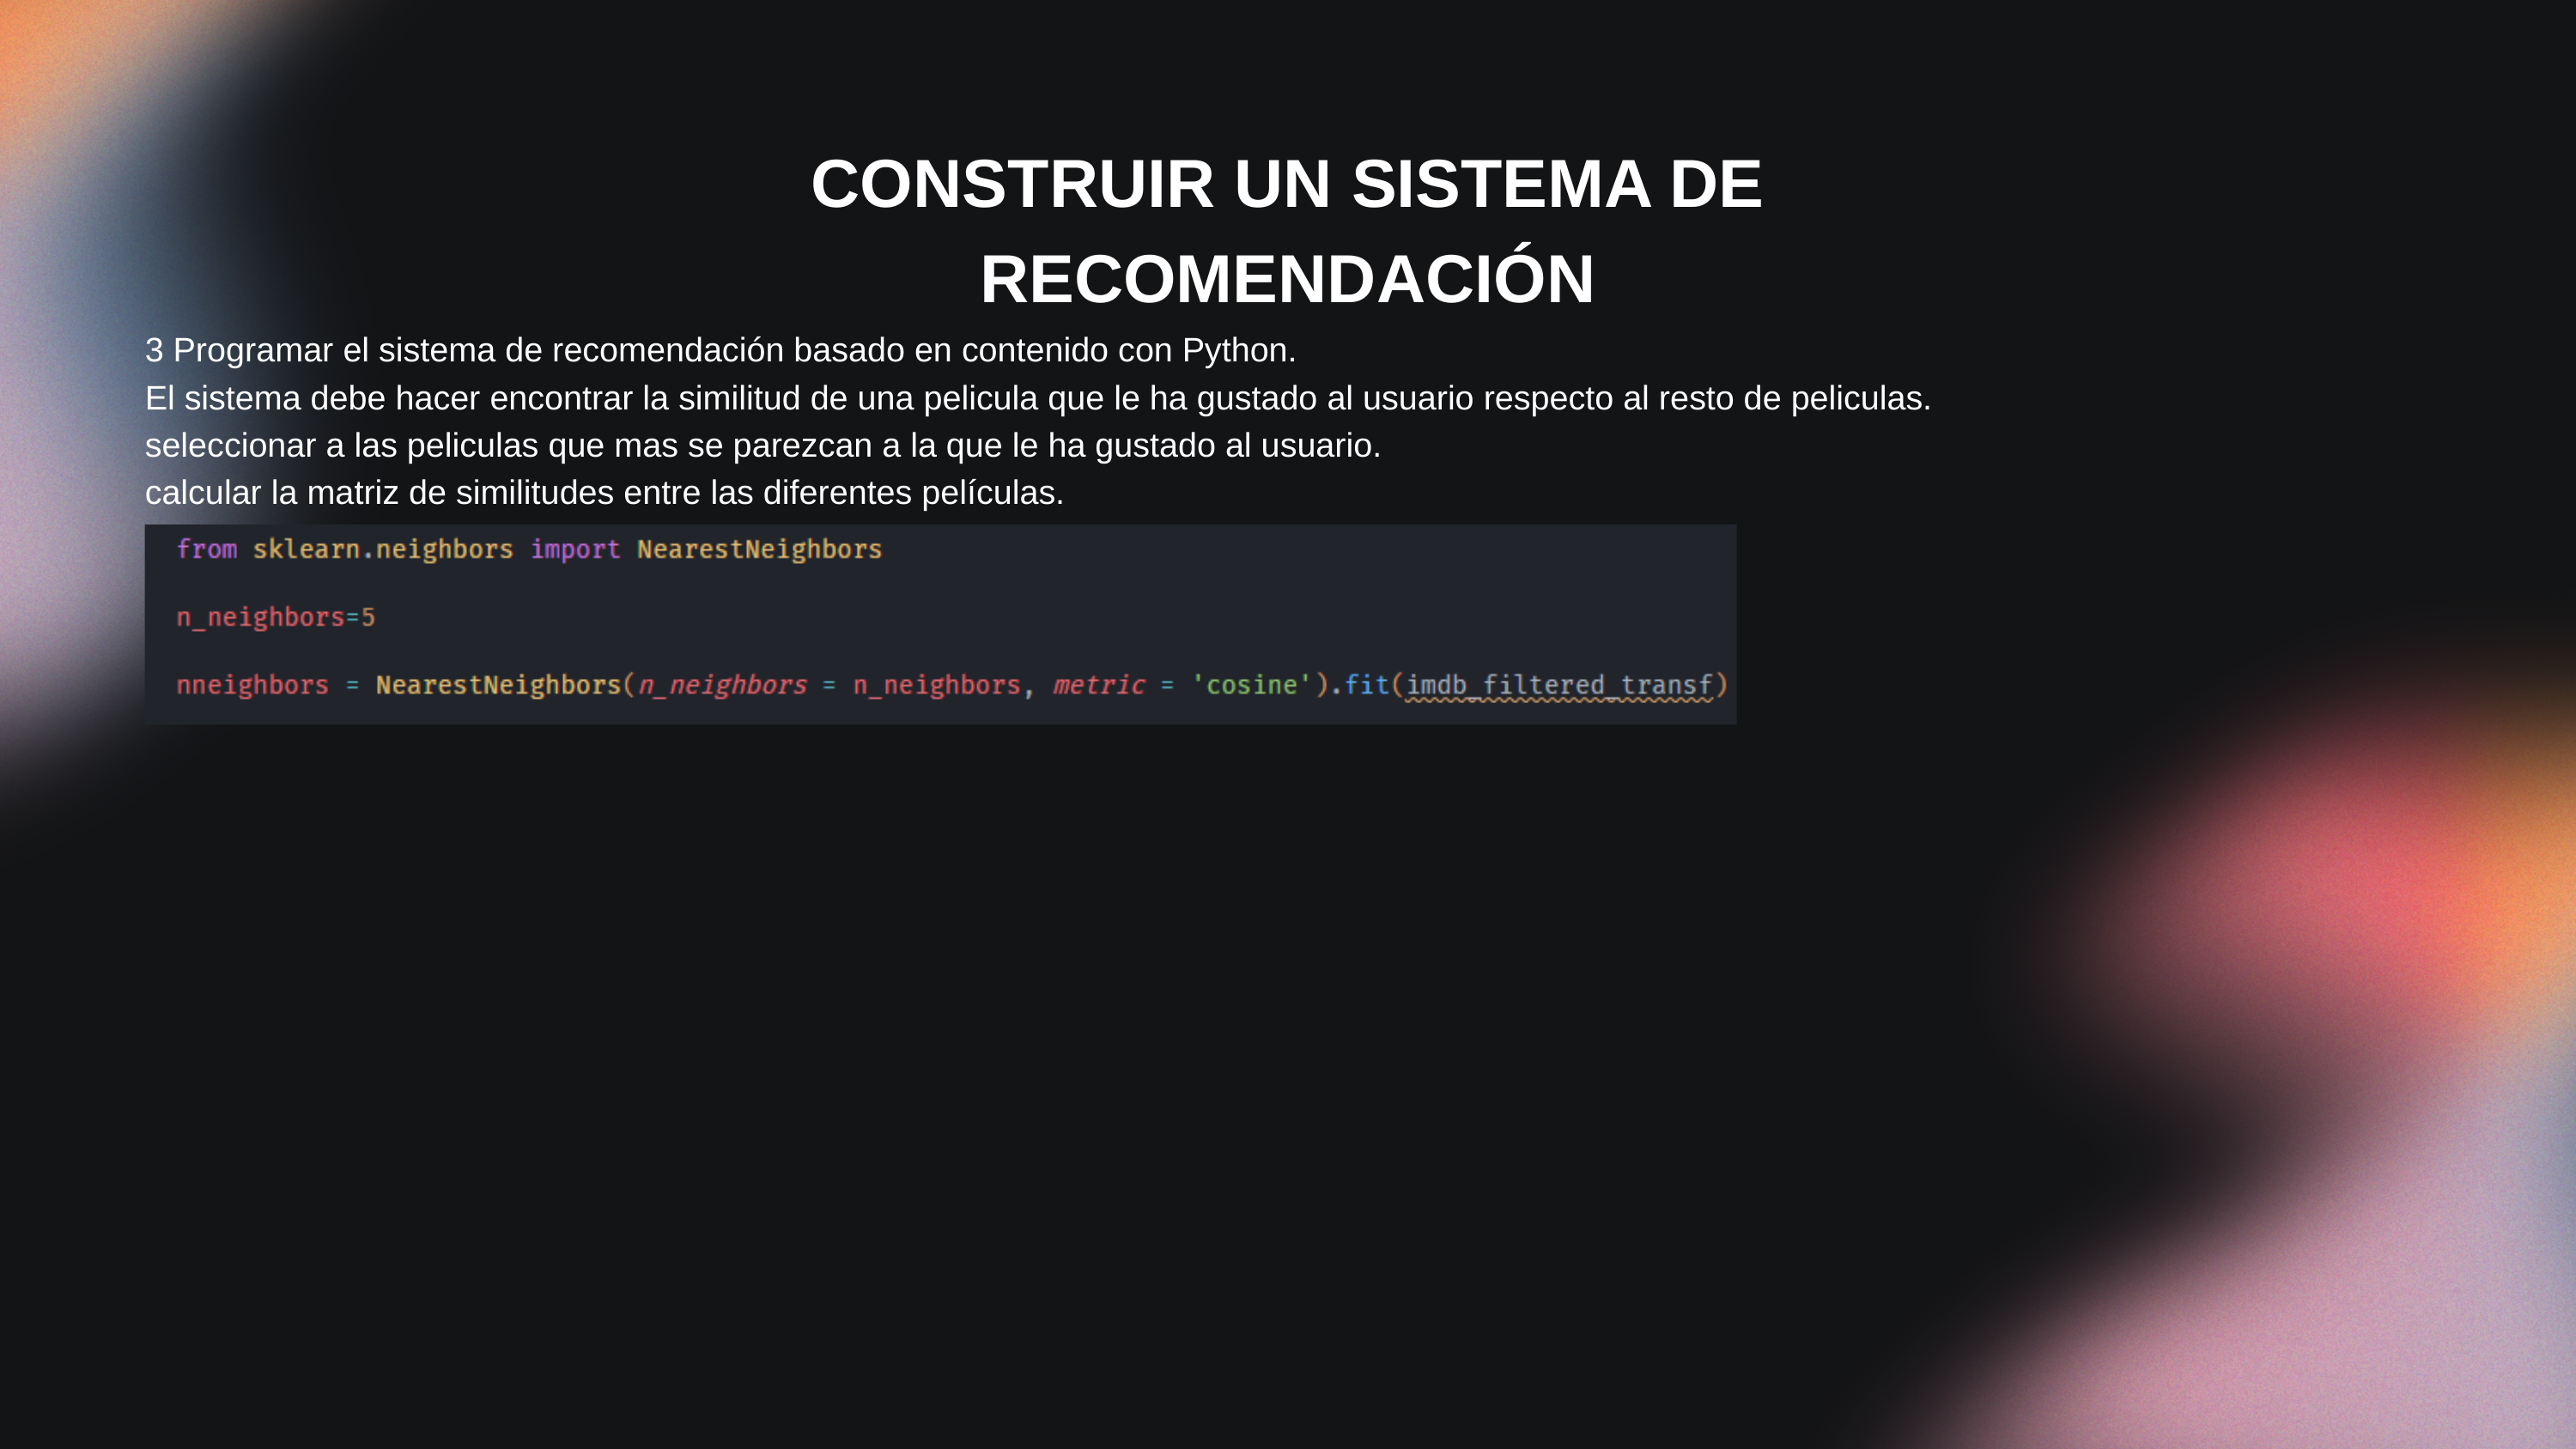

CONSTRUIR UN SISTEMA DE RECOMENDACIÓN

3 Programar el sistema de recomendación basado en contenido con Python.
El sistema debe hacer encontrar la similitud de una pelicula que le ha gustado al usuario respecto al resto de peliculas.
seleccionar a las peliculas que mas se parezcan a la que le ha gustado al usuario.
calcular la matriz de similitudes entre las diferentes películas.